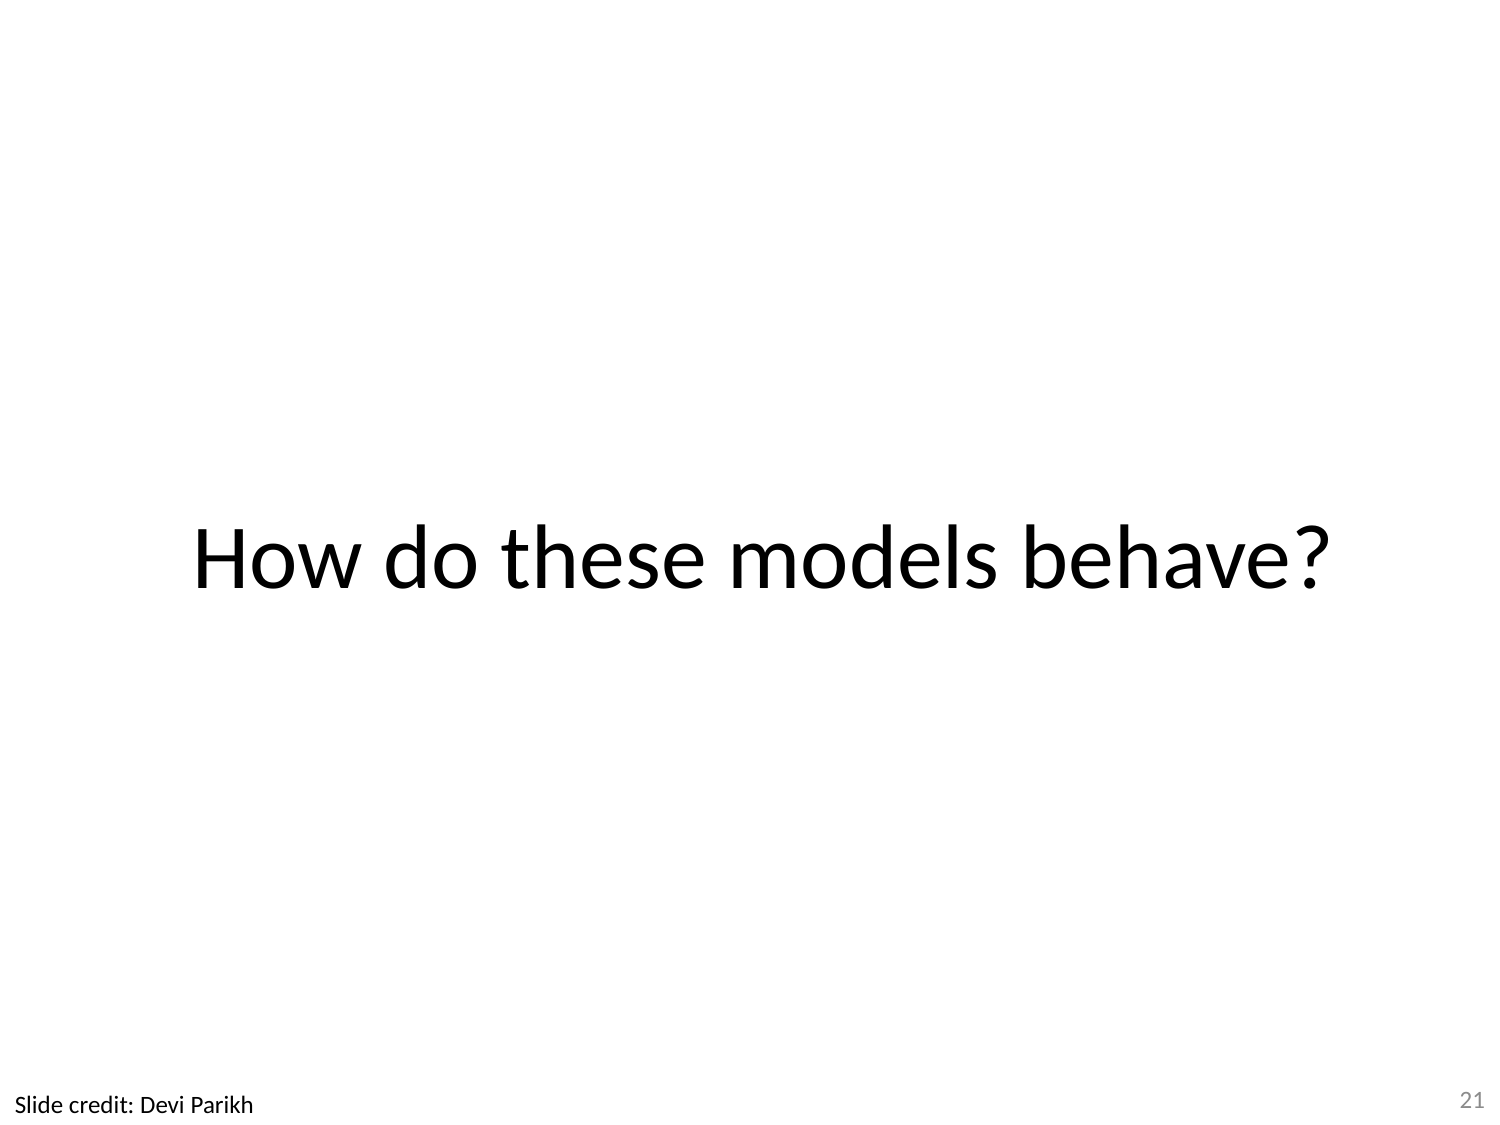

# How do these models behave?
21